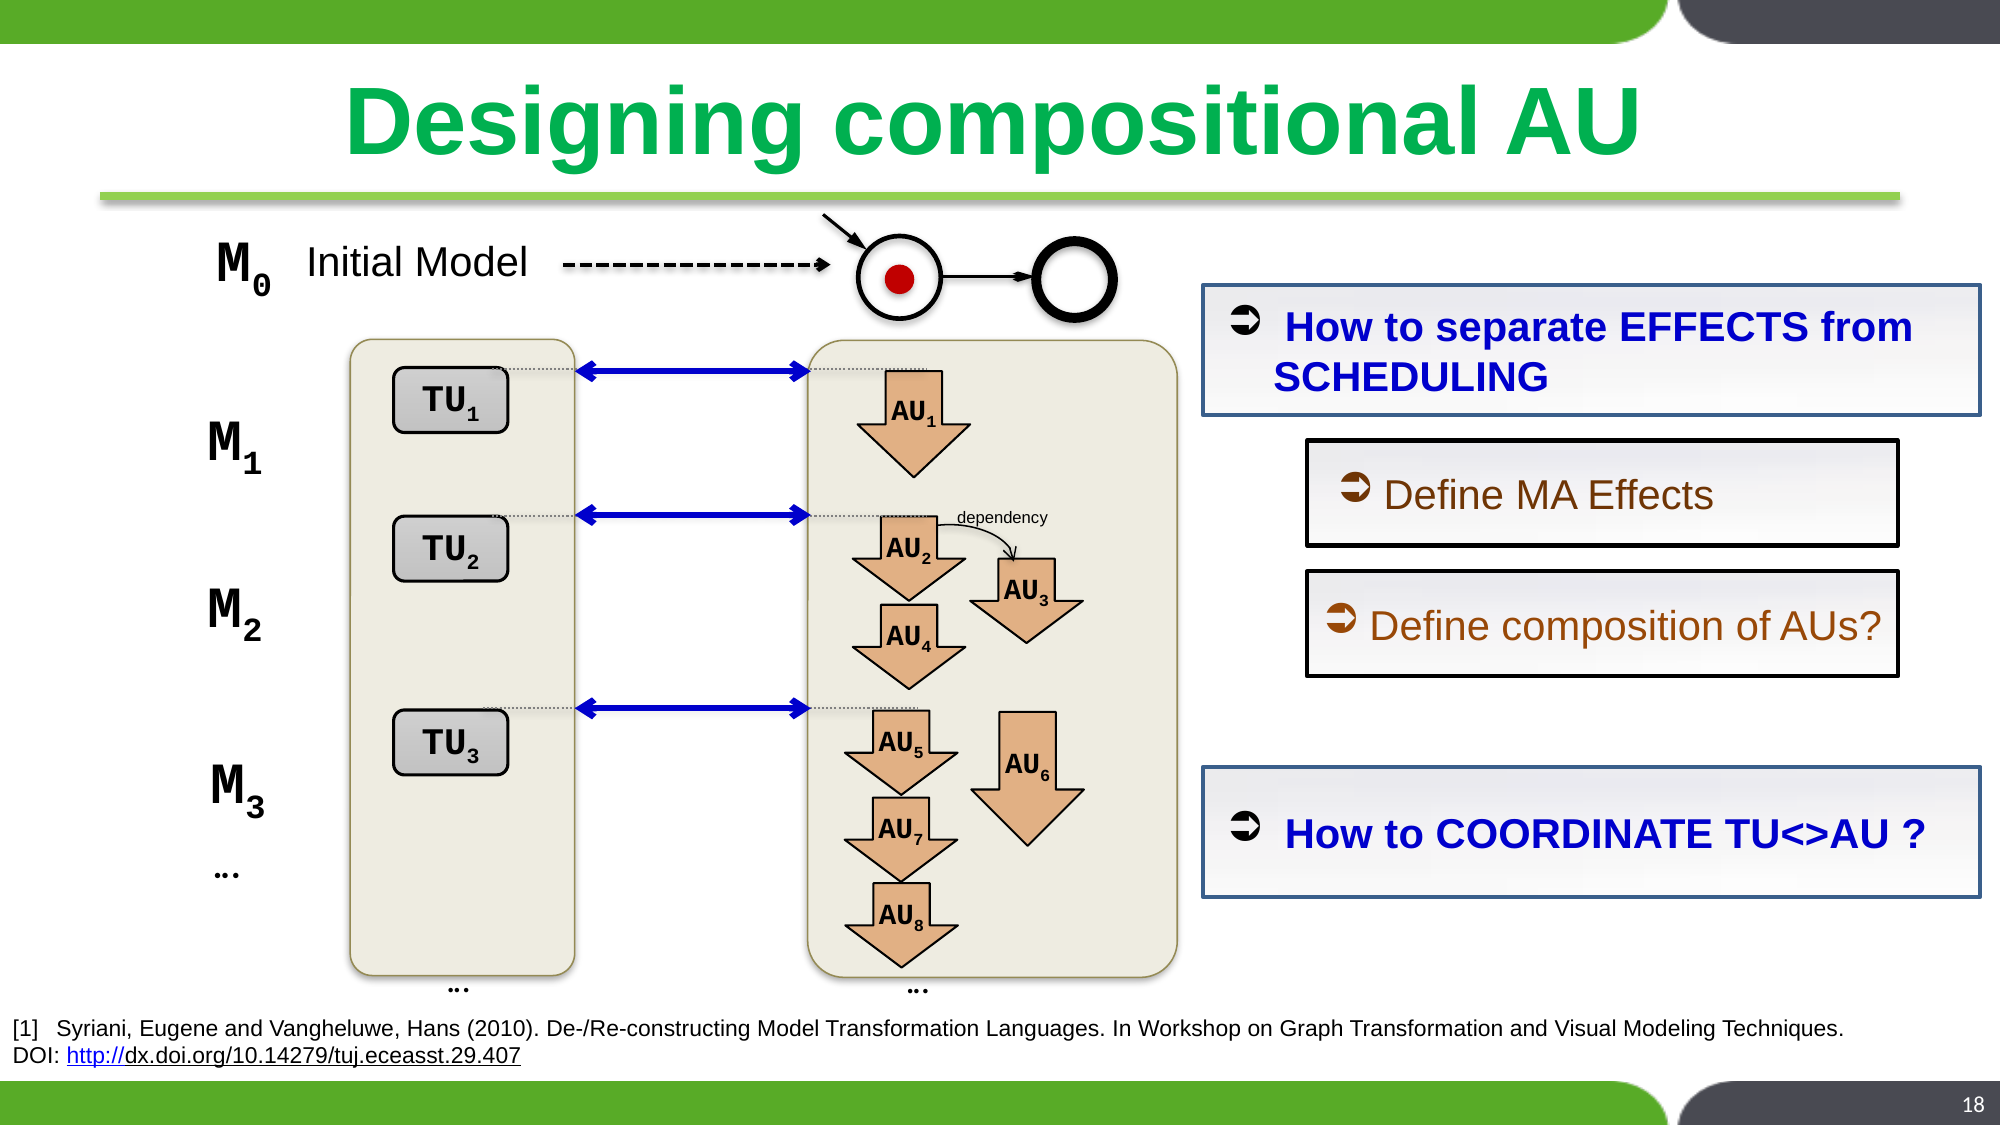

# Designing compositional AU
Initial Model
M0

 How to separate effects from scheduling

TU1
AU1
M1
Define MA Effects
dependency
AU2
TU2

AU3
Define composition of AUs?
M2
AU4
AU5
TU3
AU6
M3
 How to coordinate TU<>AU ?
AU7
●● ●
AU8
●● ●
●● ●
[1]	Syriani, Eugene and Vangheluwe, Hans (2010). De-/Re-constructing Model Transformation Languages. In Workshop on Graph Transformation and Visual Modeling Techniques.
DOI: http://dx.doi.org/10.14279/tuj.eceasst.29.407
18